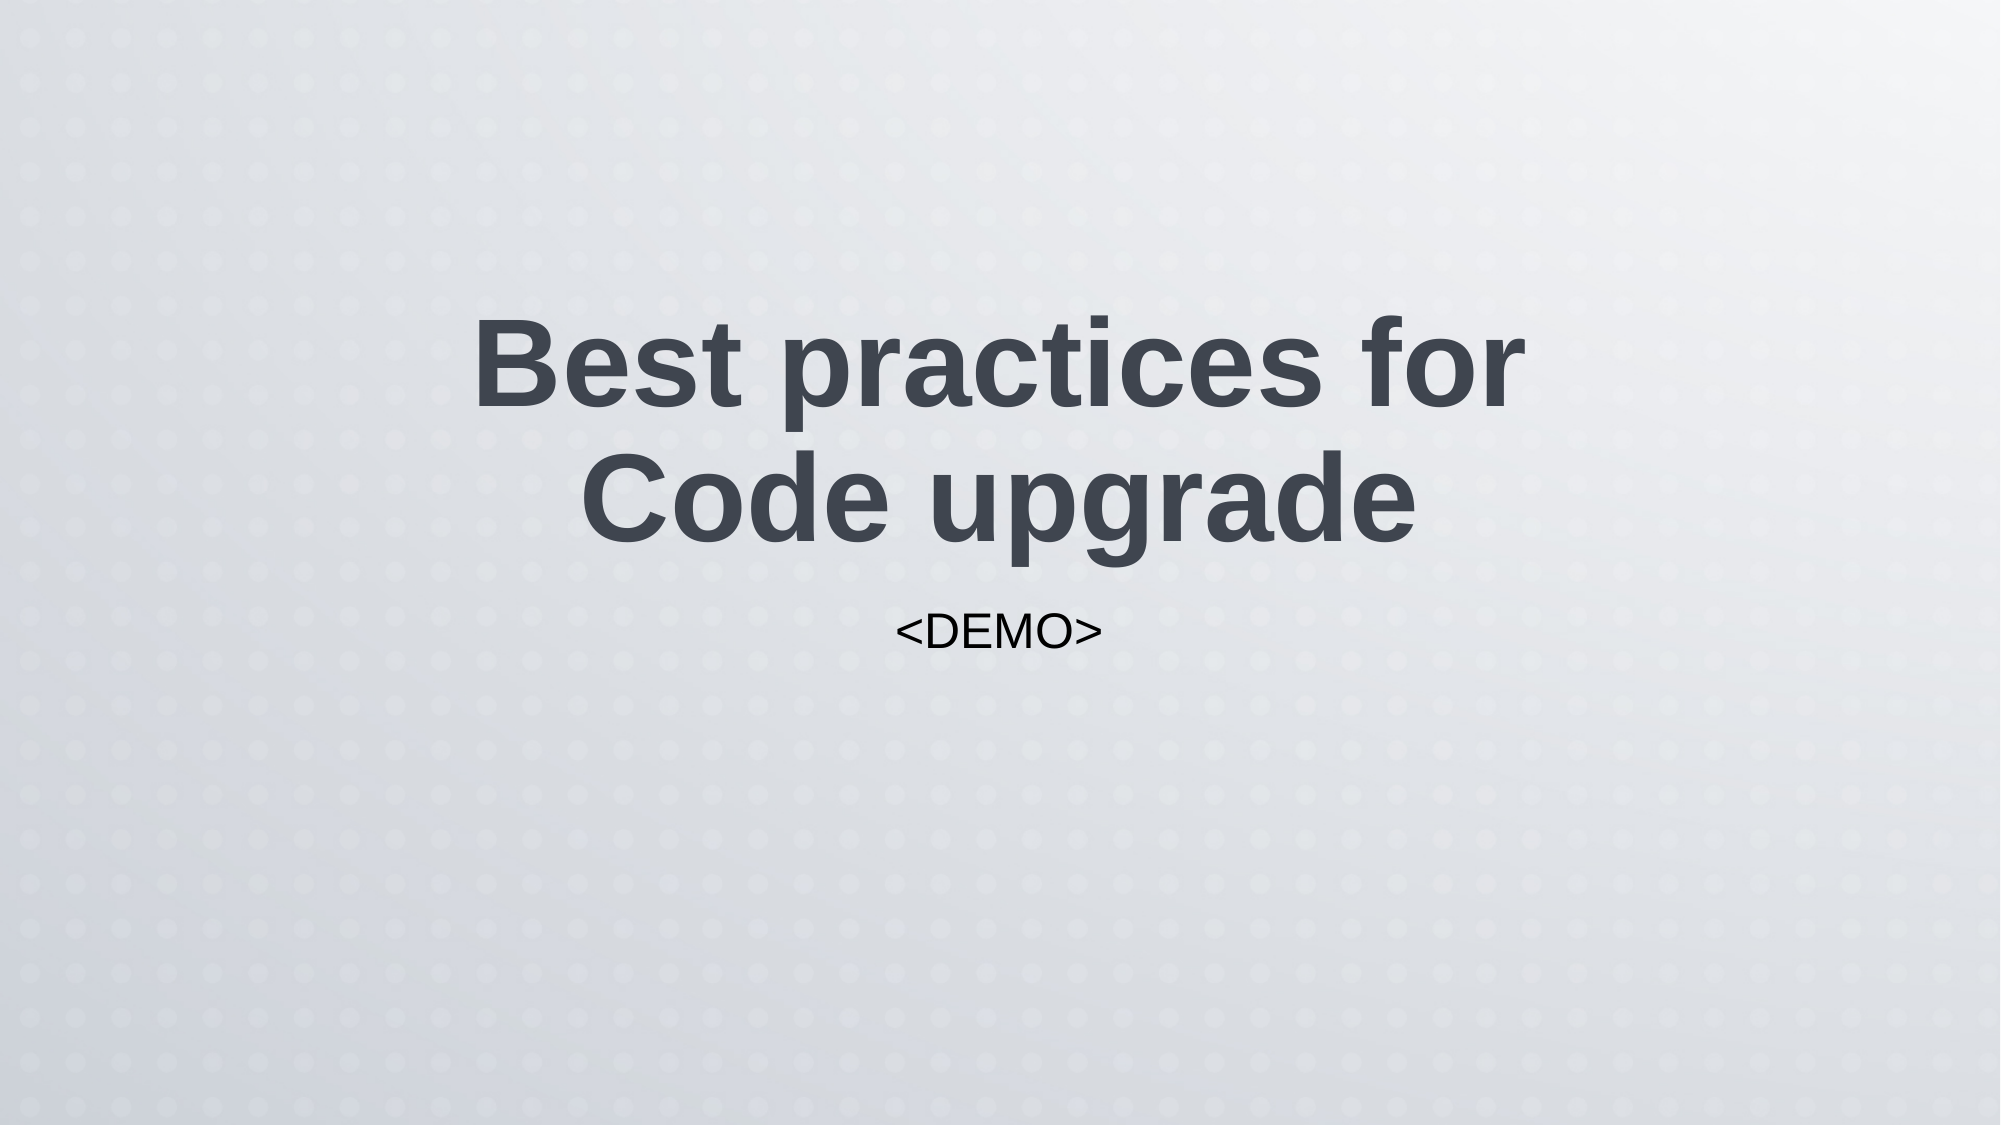

# Best practices for Code upgrade
<DEMO>